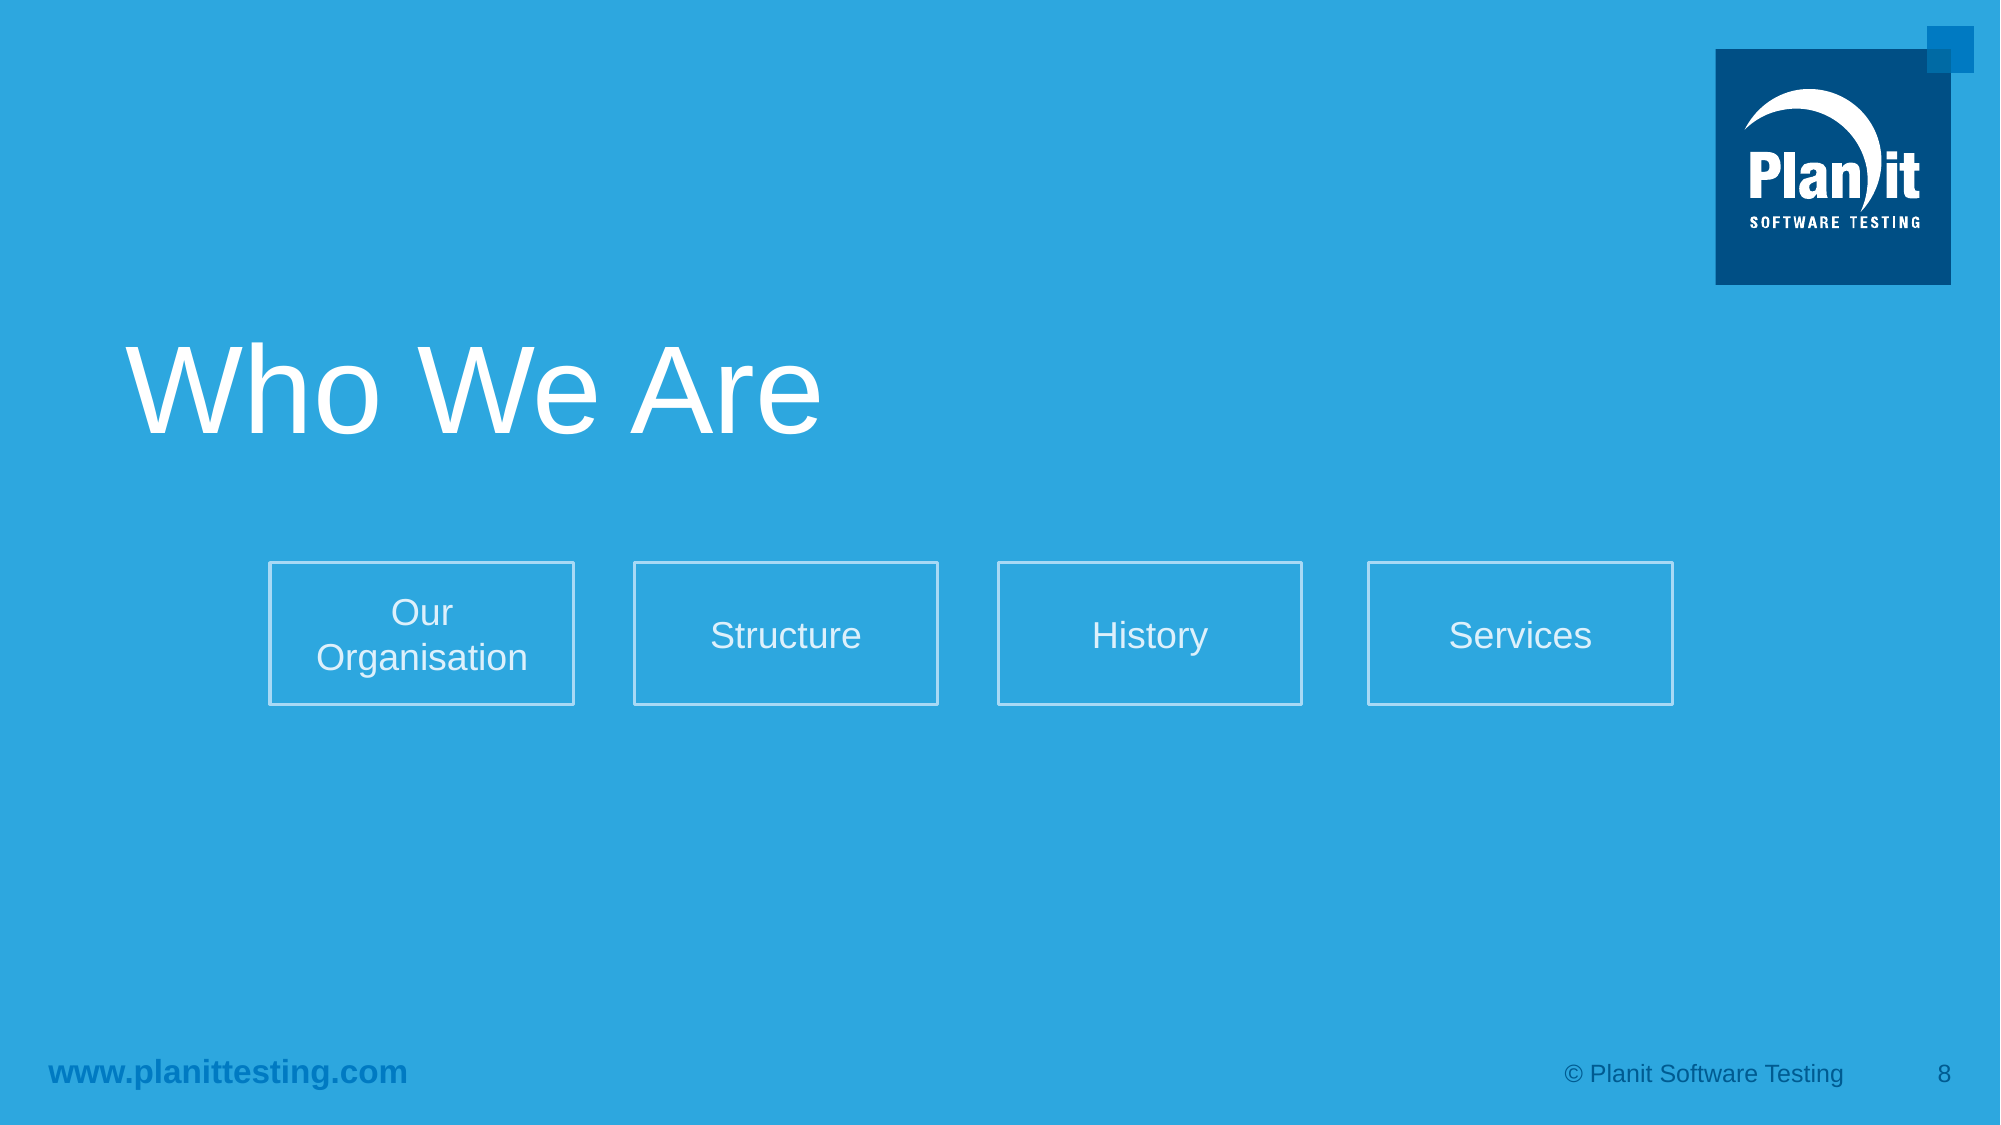

# Who We Are
Services
Structure
History
Our Organisation
© Planit Software Testing
8